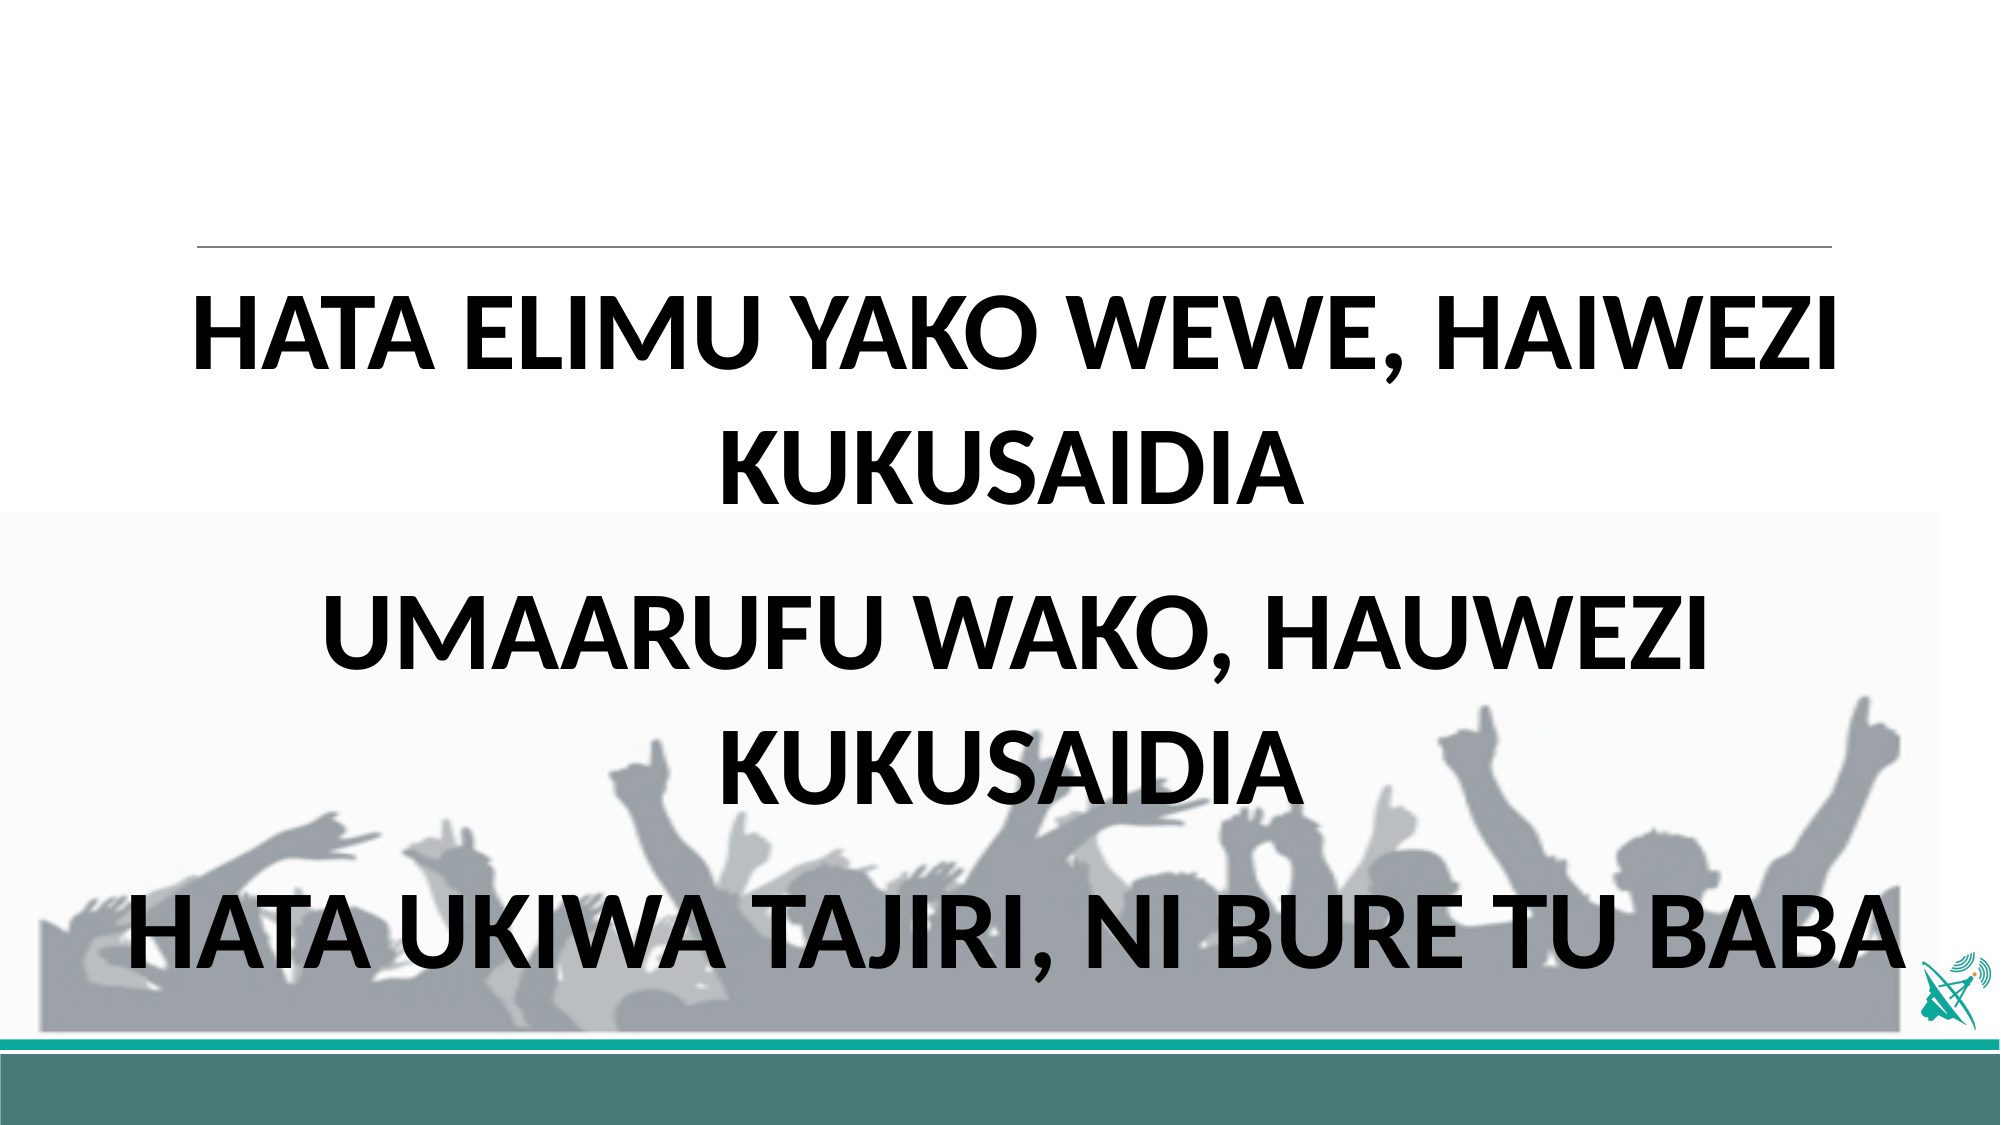

HATA ELIMU YAKO WEWE, HAIWEZI KUKUSAIDIA
UMAARUFU WAKO, HAUWEZI KUKUSAIDIA
HATA UKIWA TAJIRI, NI BURE TU BABA